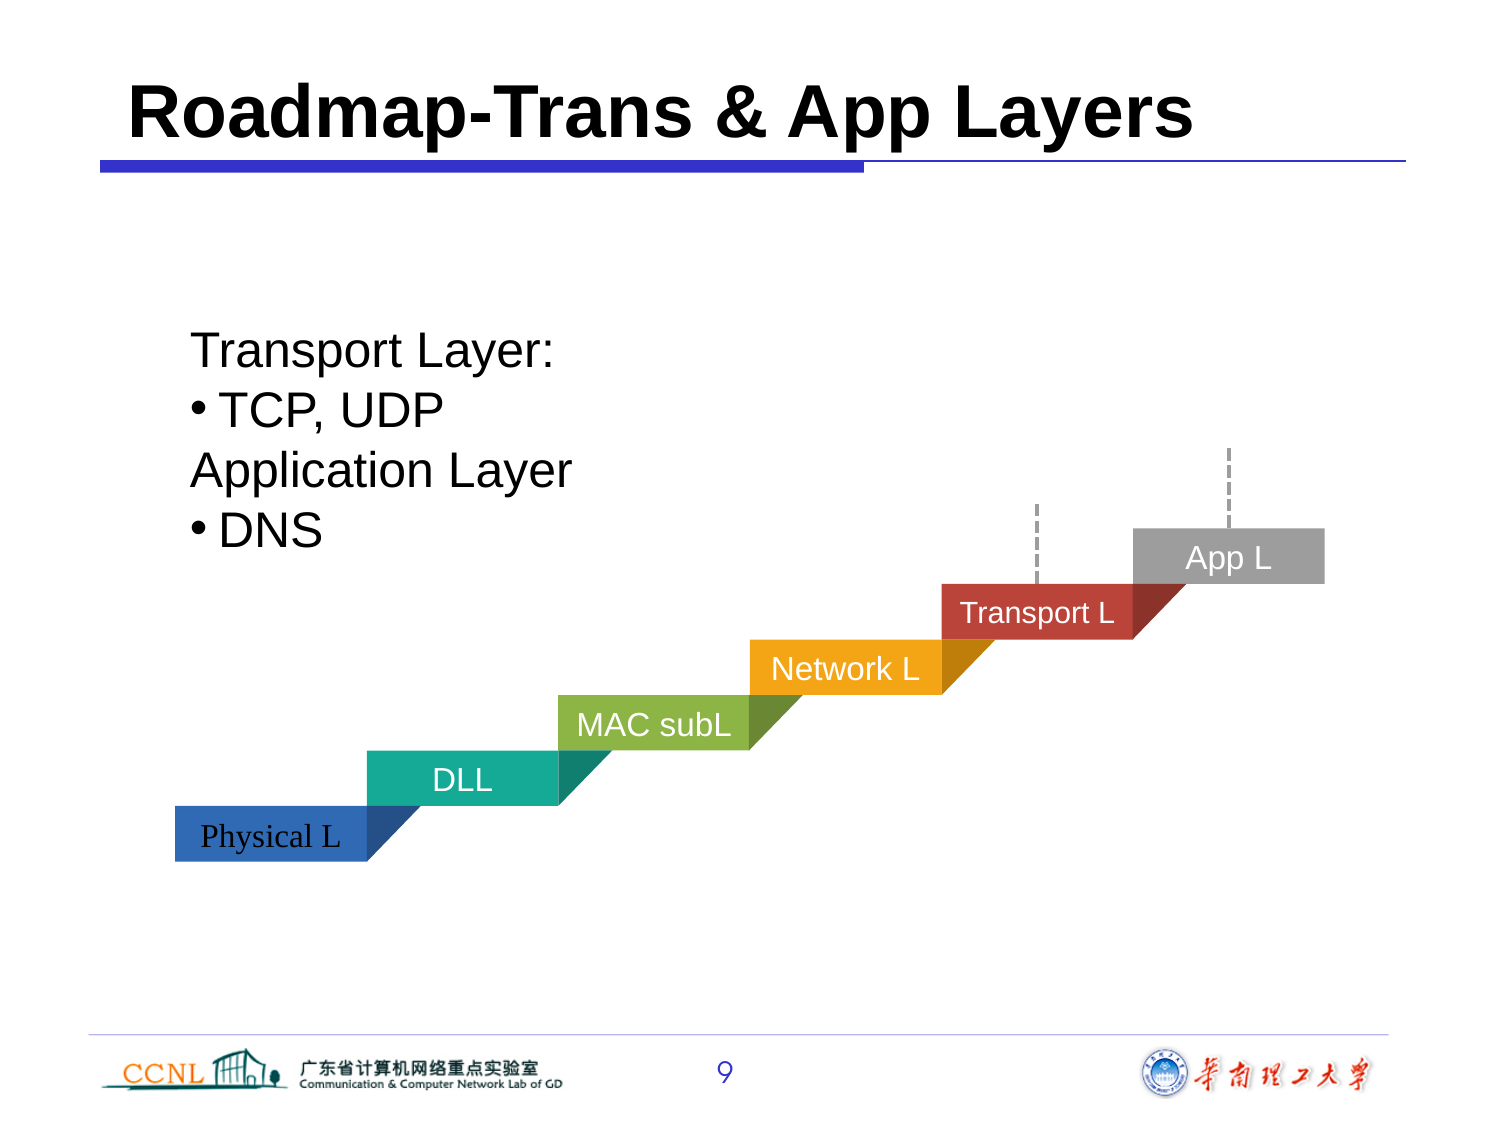

# Roadmap-Trans & App Layers
Transport Layer:
TCP, UDP
Application Layer
DNS
App L
Transport L

Network L

MAC subL

DLL

Physical L